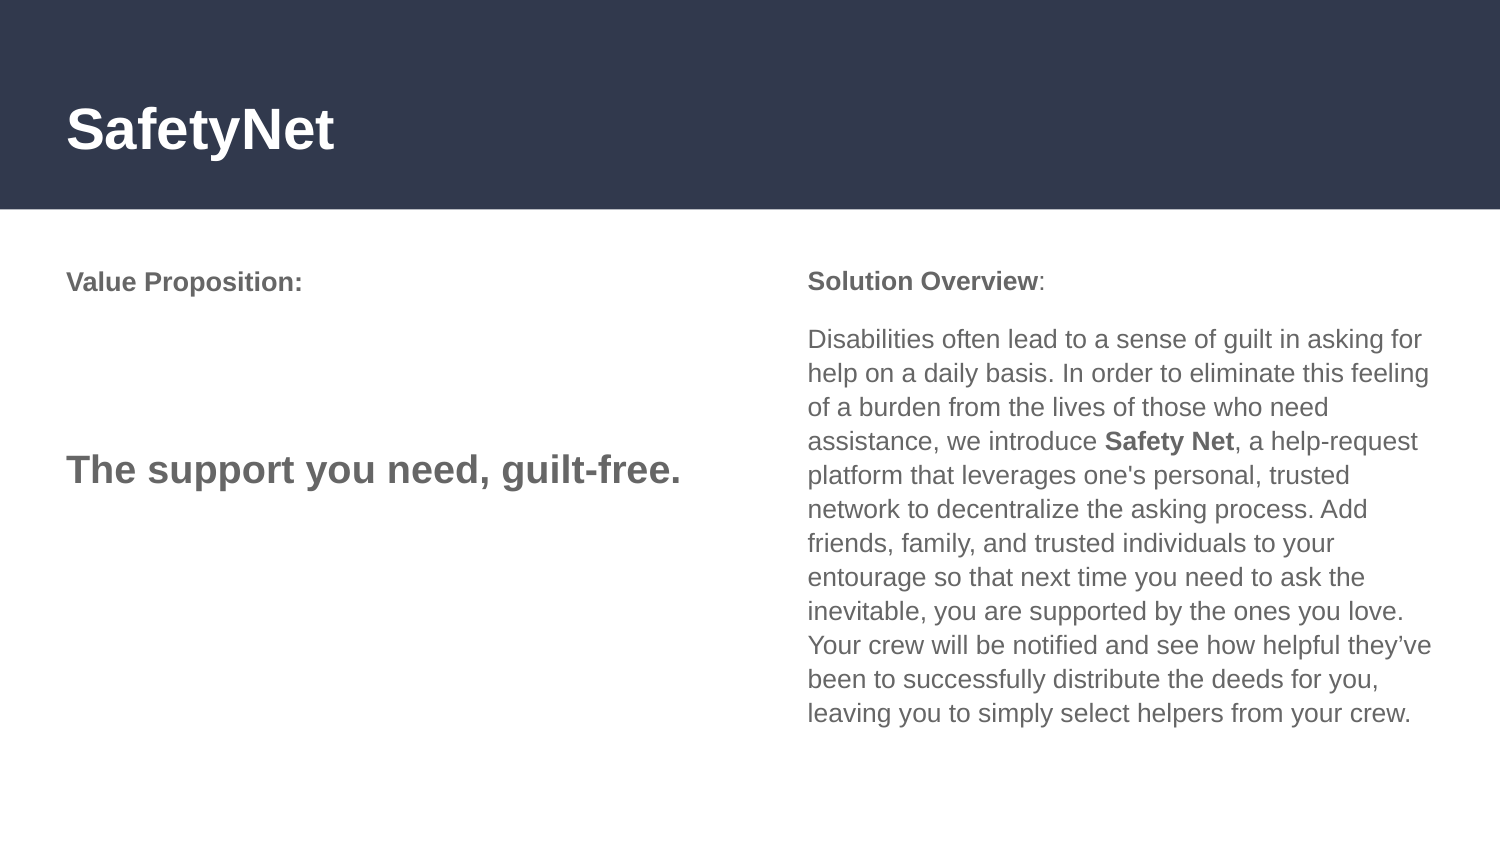

# SafetyNet
Value Proposition:

The support you need, guilt-free.

Solution Overview:
Disabilities often lead to a sense of guilt in asking for help on a daily basis. In order to eliminate this feeling of a burden from the lives of those who need assistance, we introduce Safety Net, a help-request platform that leverages one's personal, trusted network to decentralize the asking process. Add friends, family, and trusted individuals to your entourage so that next time you need to ask the inevitable, you are supported by the ones you love. Your crew will be notified and see how helpful they’ve been to successfully distribute the deeds for you, leaving you to simply select helpers from your crew.